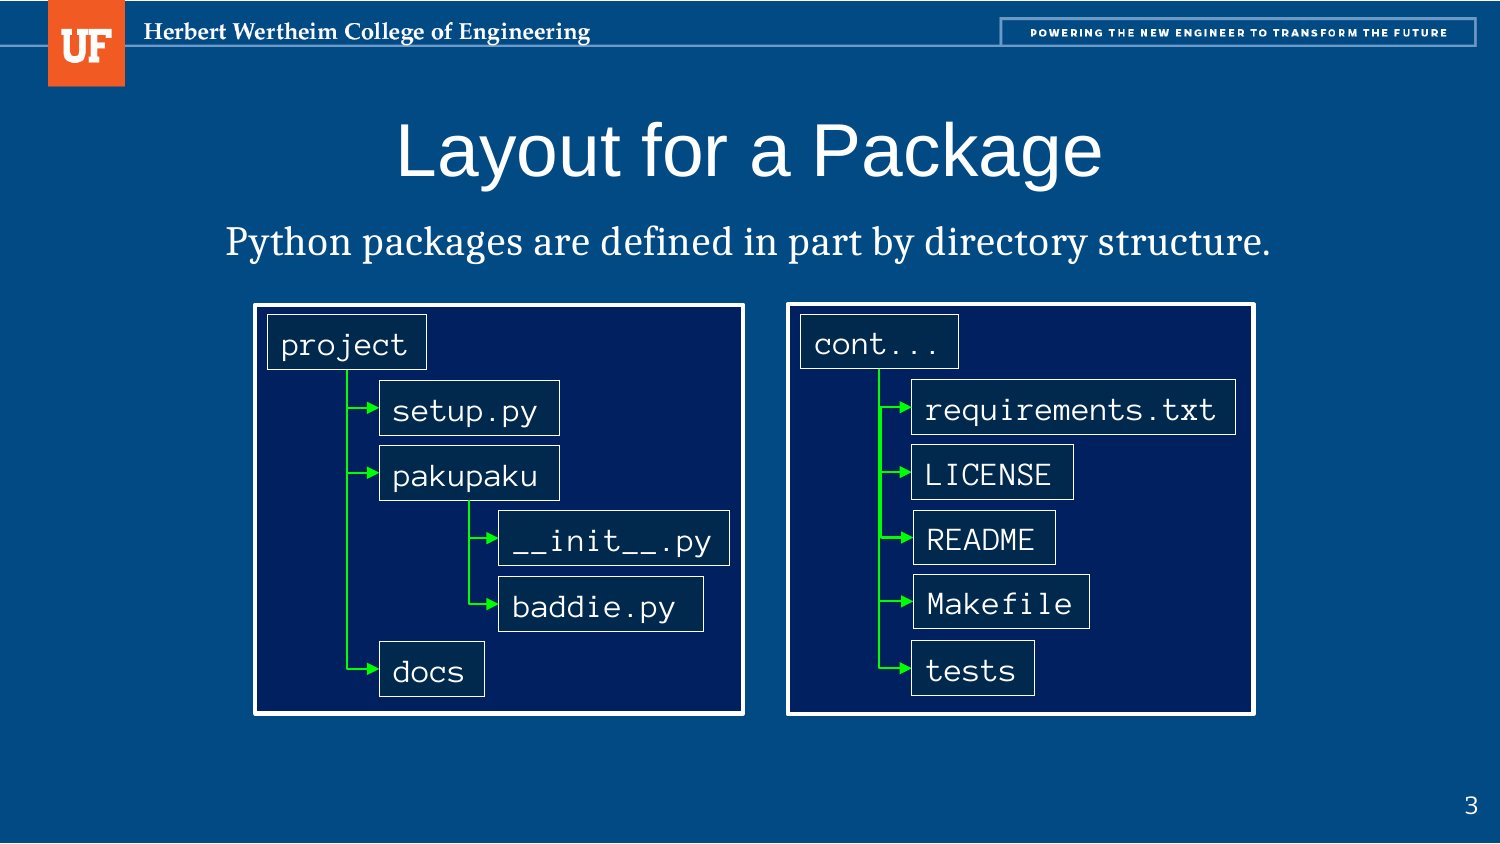

# Layout for a Package
Python packages are defined in part by directory structure.

cont...
requirements.txt
LICENSE
README
Makefile
tests

project
setup.py
pakupaku
__init__.py
baddie.py
docs
3